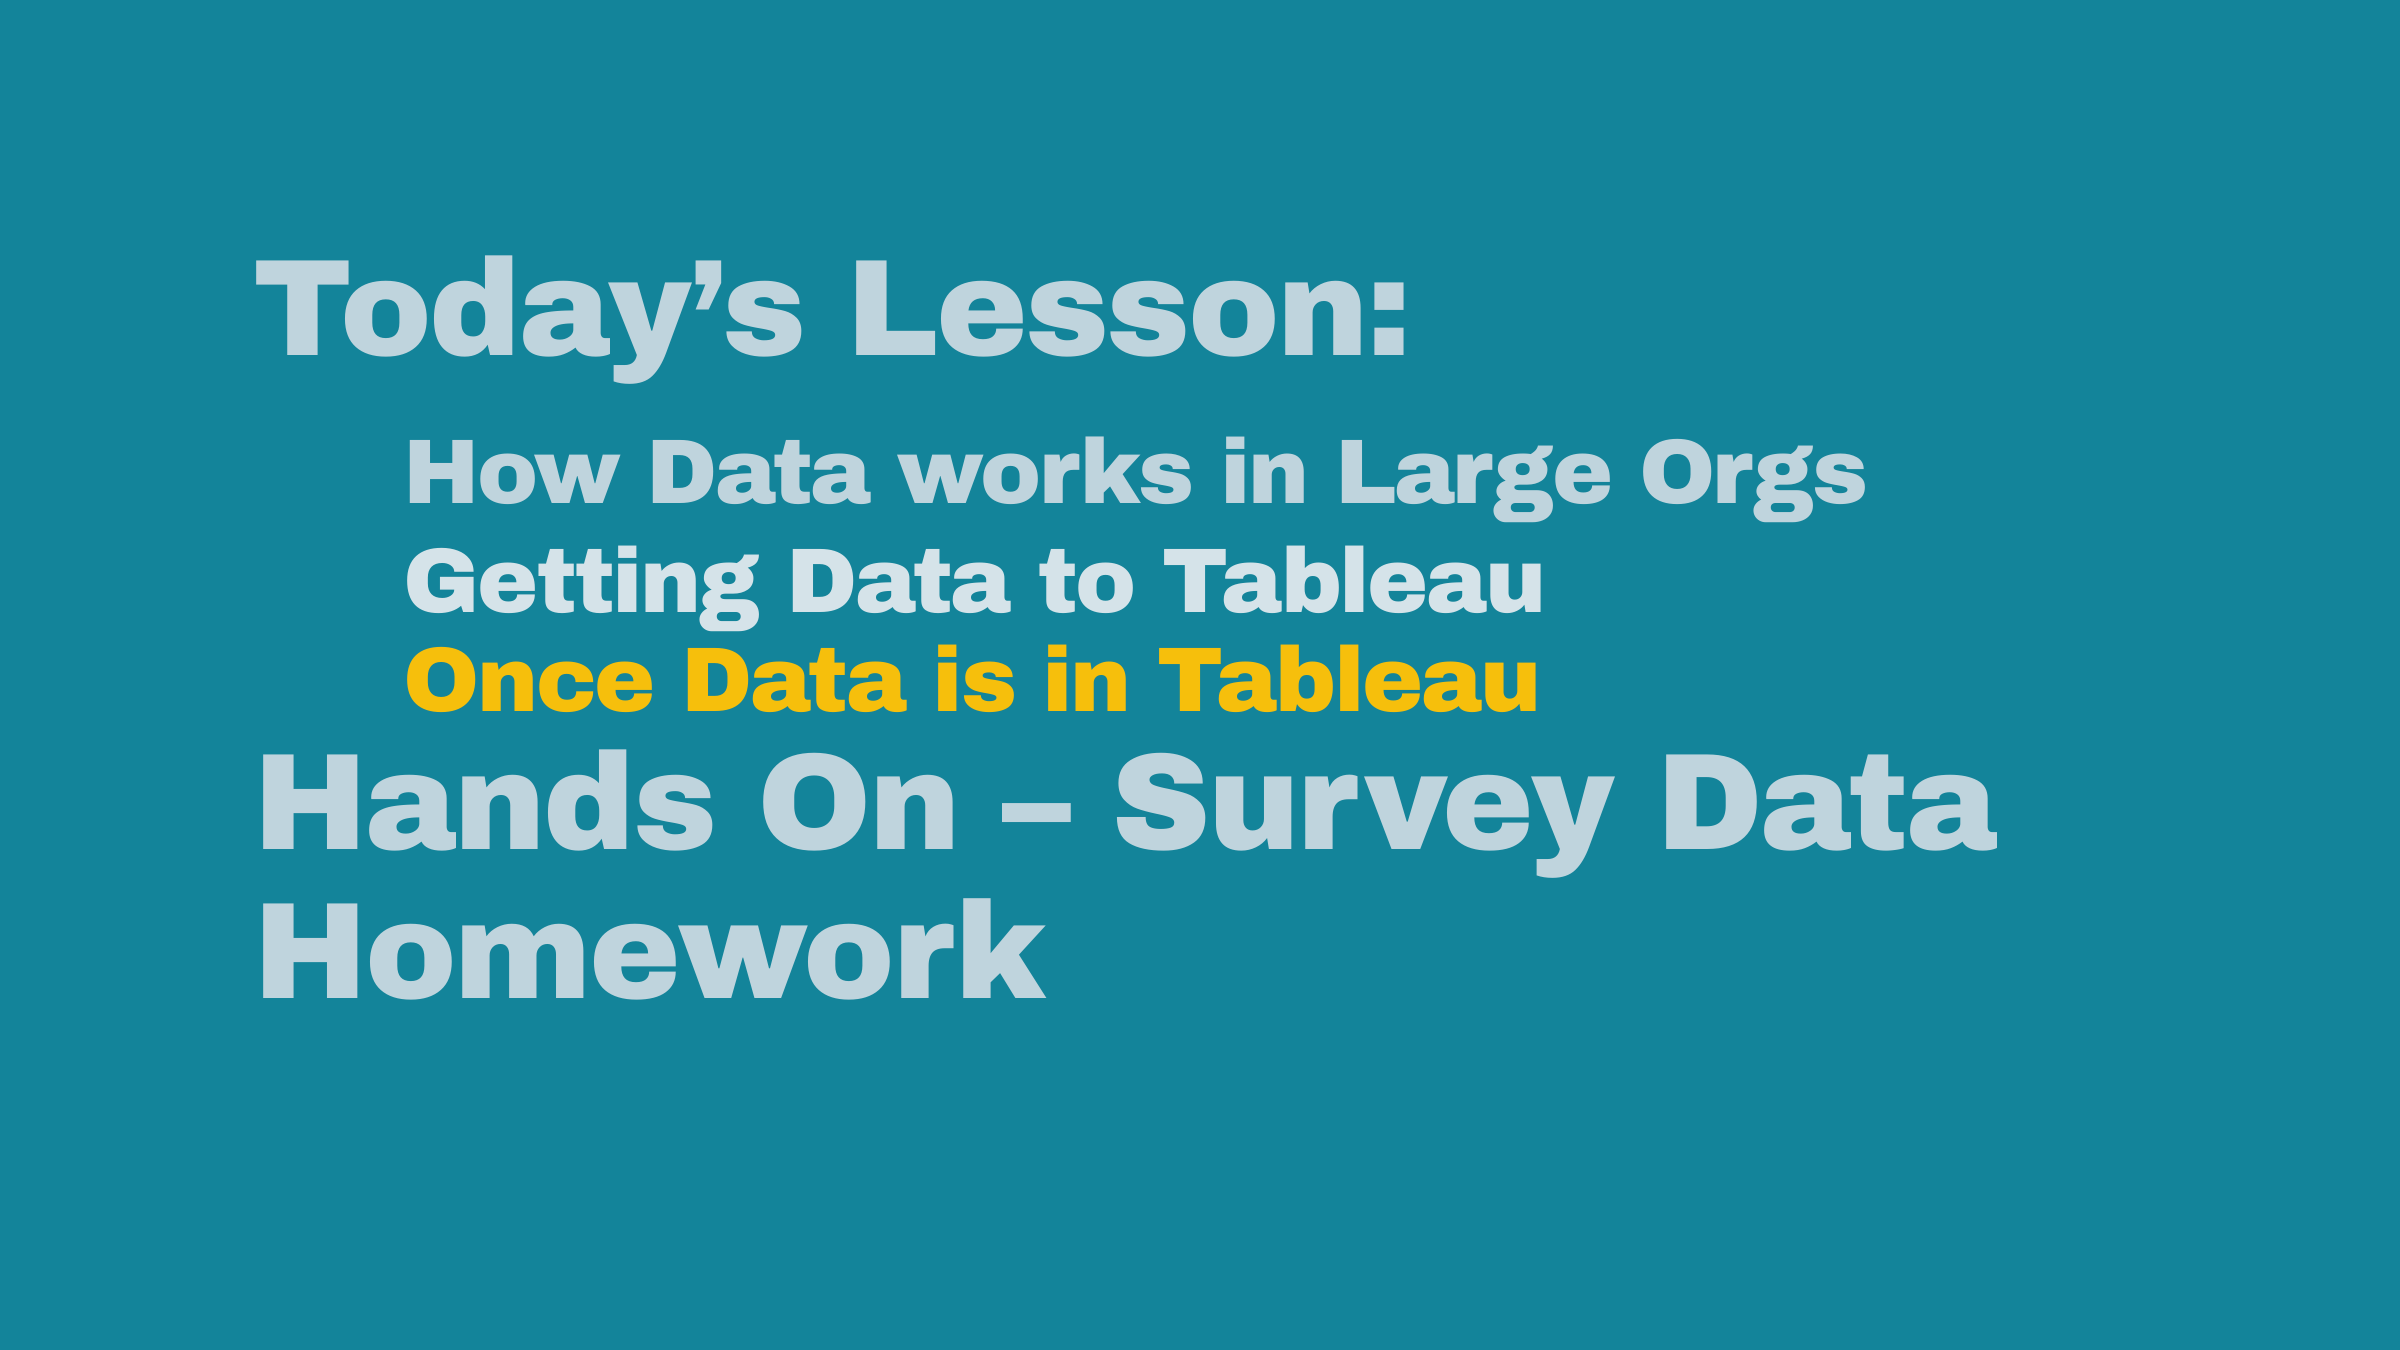

# Today’s Lesson: How Data works in Large Orgs Getting Data to Tableau Once Data is in Tableau Hands On – Survey Data Homework